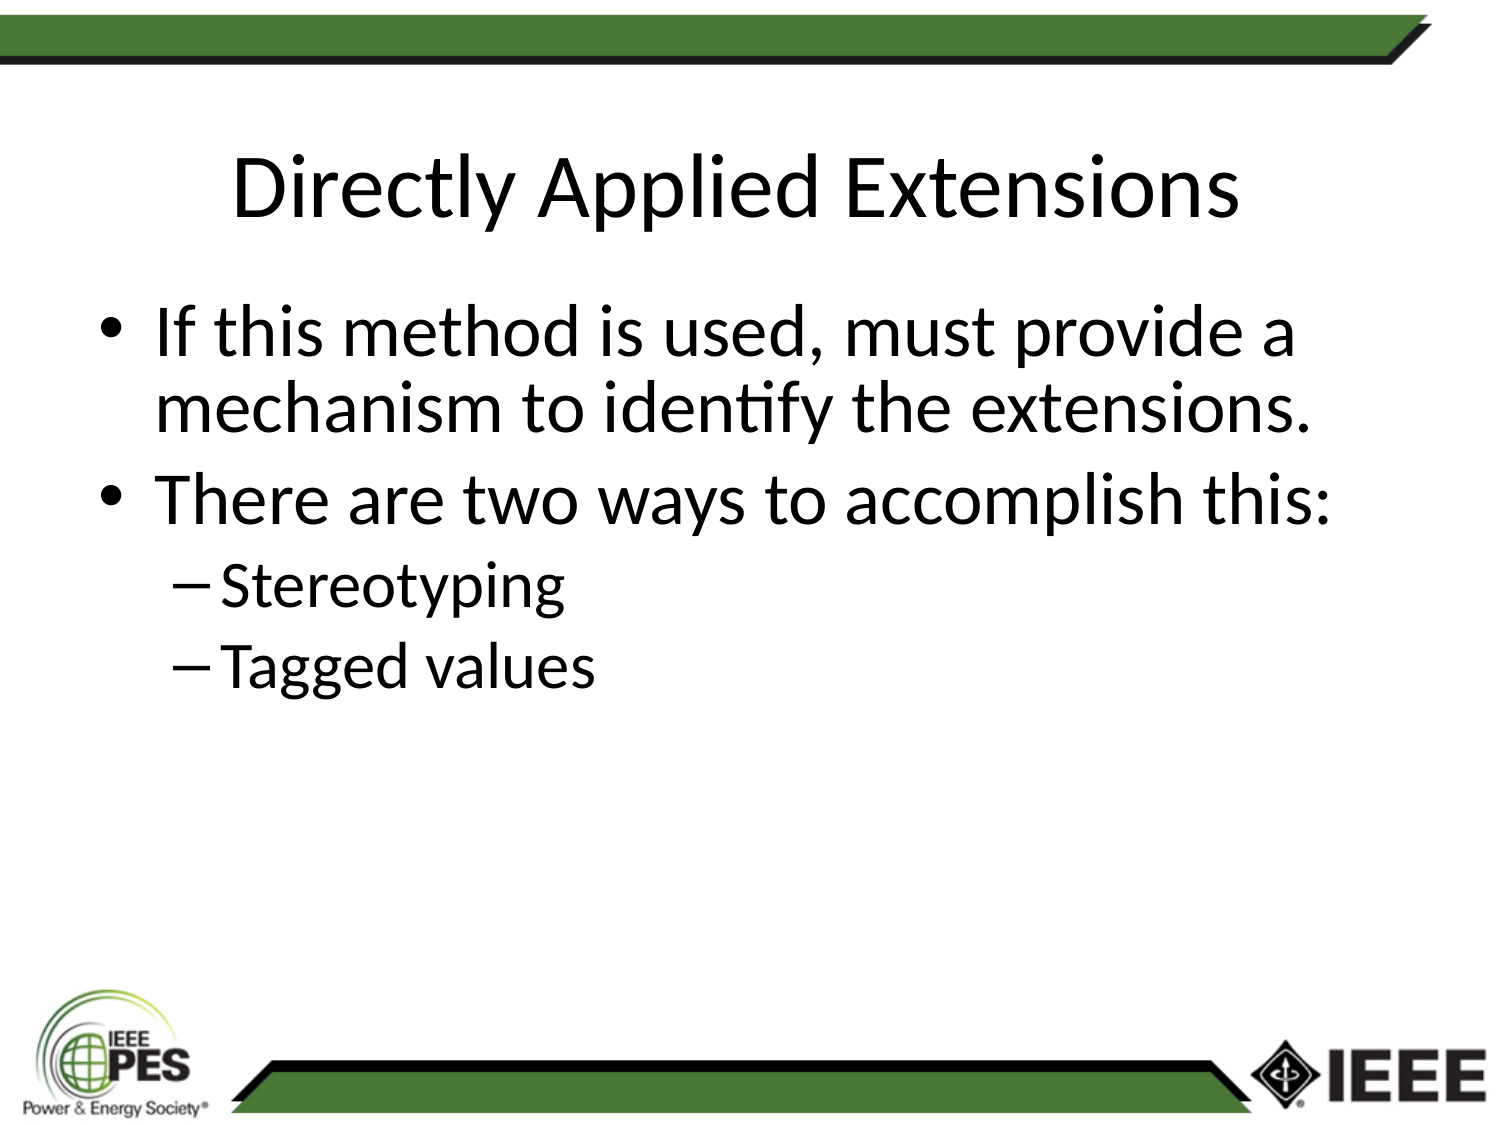

# Directly Applied Extensions
If this method is used, must provide a mechanism to identify the extensions.
There are two ways to accomplish this:
Stereotyping
Tagged values